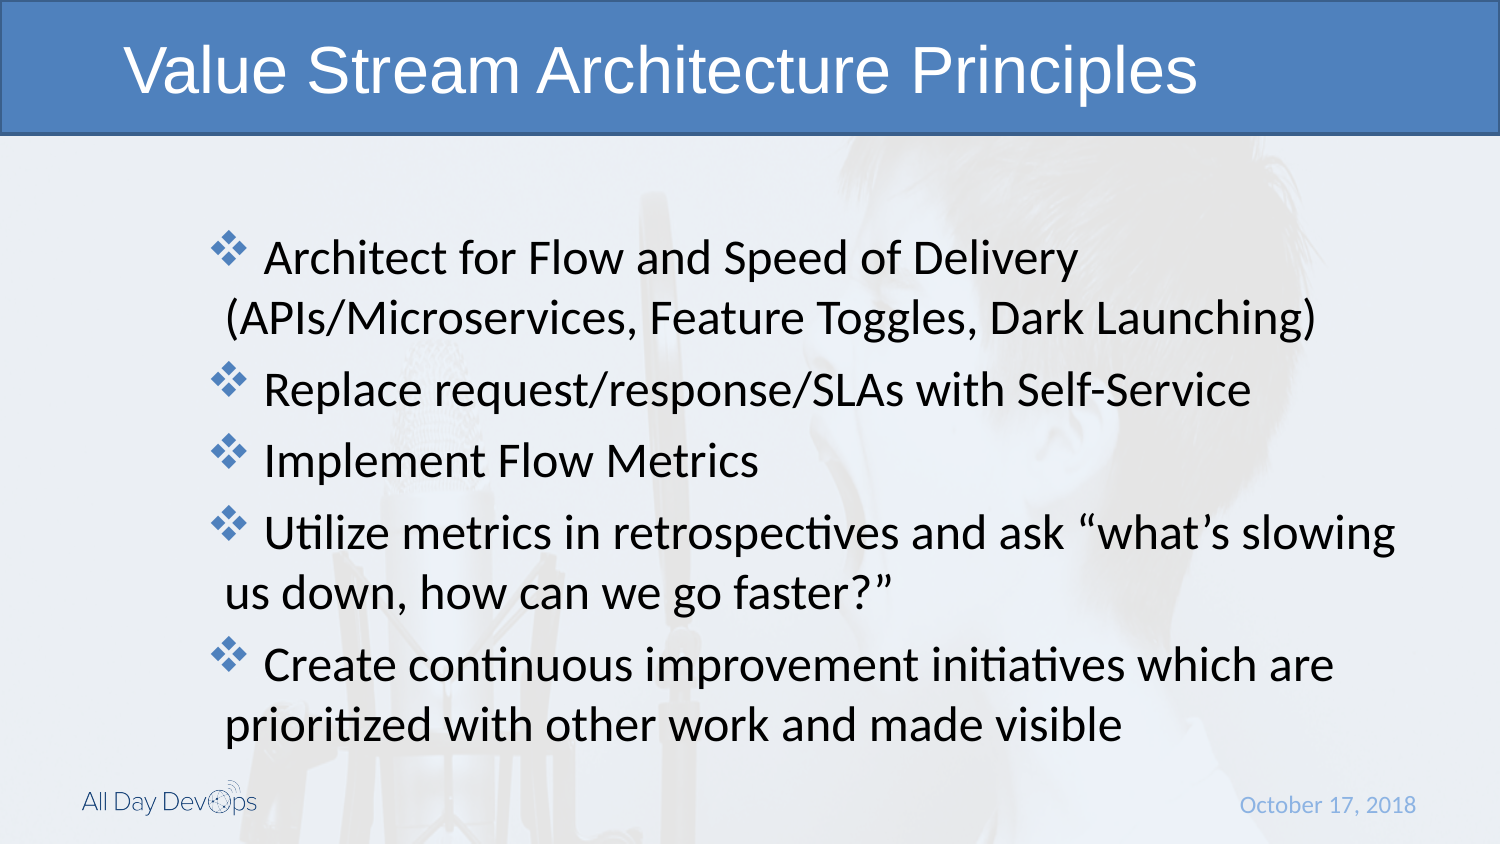

Value Stream Architecture Principles
 Architect for Flow and Speed of Delivery (APIs/Microservices, Feature Toggles, Dark Launching)
 Replace request/response/SLAs with Self-Service
 Implement Flow Metrics
 Utilize metrics in retrospectives and ask “what’s slowing us down, how can we go faster?”
 Create continuous improvement initiatives which are prioritized with other work and made visible